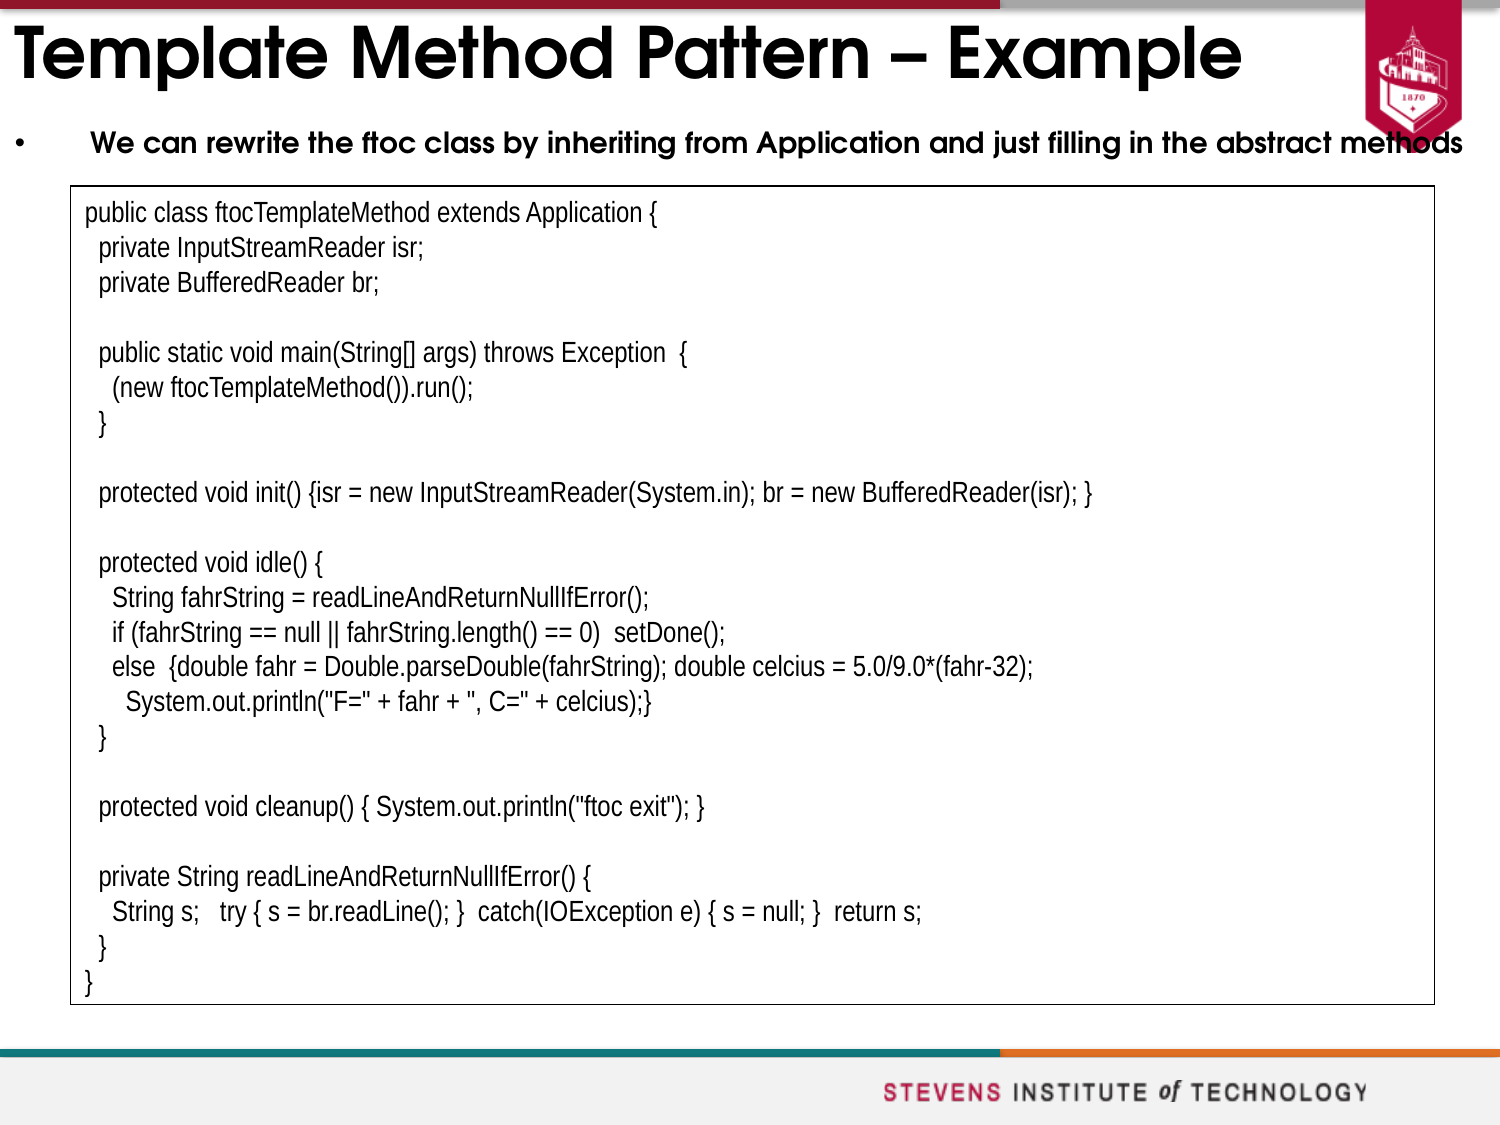

# Template Method Pattern – Example
We can rewrite the ftoc class by inheriting from Application and just filling in the abstract methods
public class ftocTemplateMethod extends Application {
  private InputStreamReader isr;
  private BufferedReader br;

  public static void main(String[] args) throws Exception  {
    (new ftocTemplateMethod()).run();
  }

  protected void init() {isr = new InputStreamReader(System.in); br = new BufferedReader(isr); }

  protected void idle() {
    String fahrString = readLineAndReturnNullIfError();
    if (fahrString == null || fahrString.length() == 0)  setDone();
    else  {double fahr = Double.parseDouble(fahrString); double celcius = 5.0/9.0*(fahr-32);
      System.out.println("F=" + fahr + ", C=" + celcius);}
  }

  protected void cleanup() { System.out.println("ftoc exit"); }

  private String readLineAndReturnNullIfError() {
    String s;   try { s = br.readLine(); }  catch(IOException e) { s = null; }  return s;
  }
}